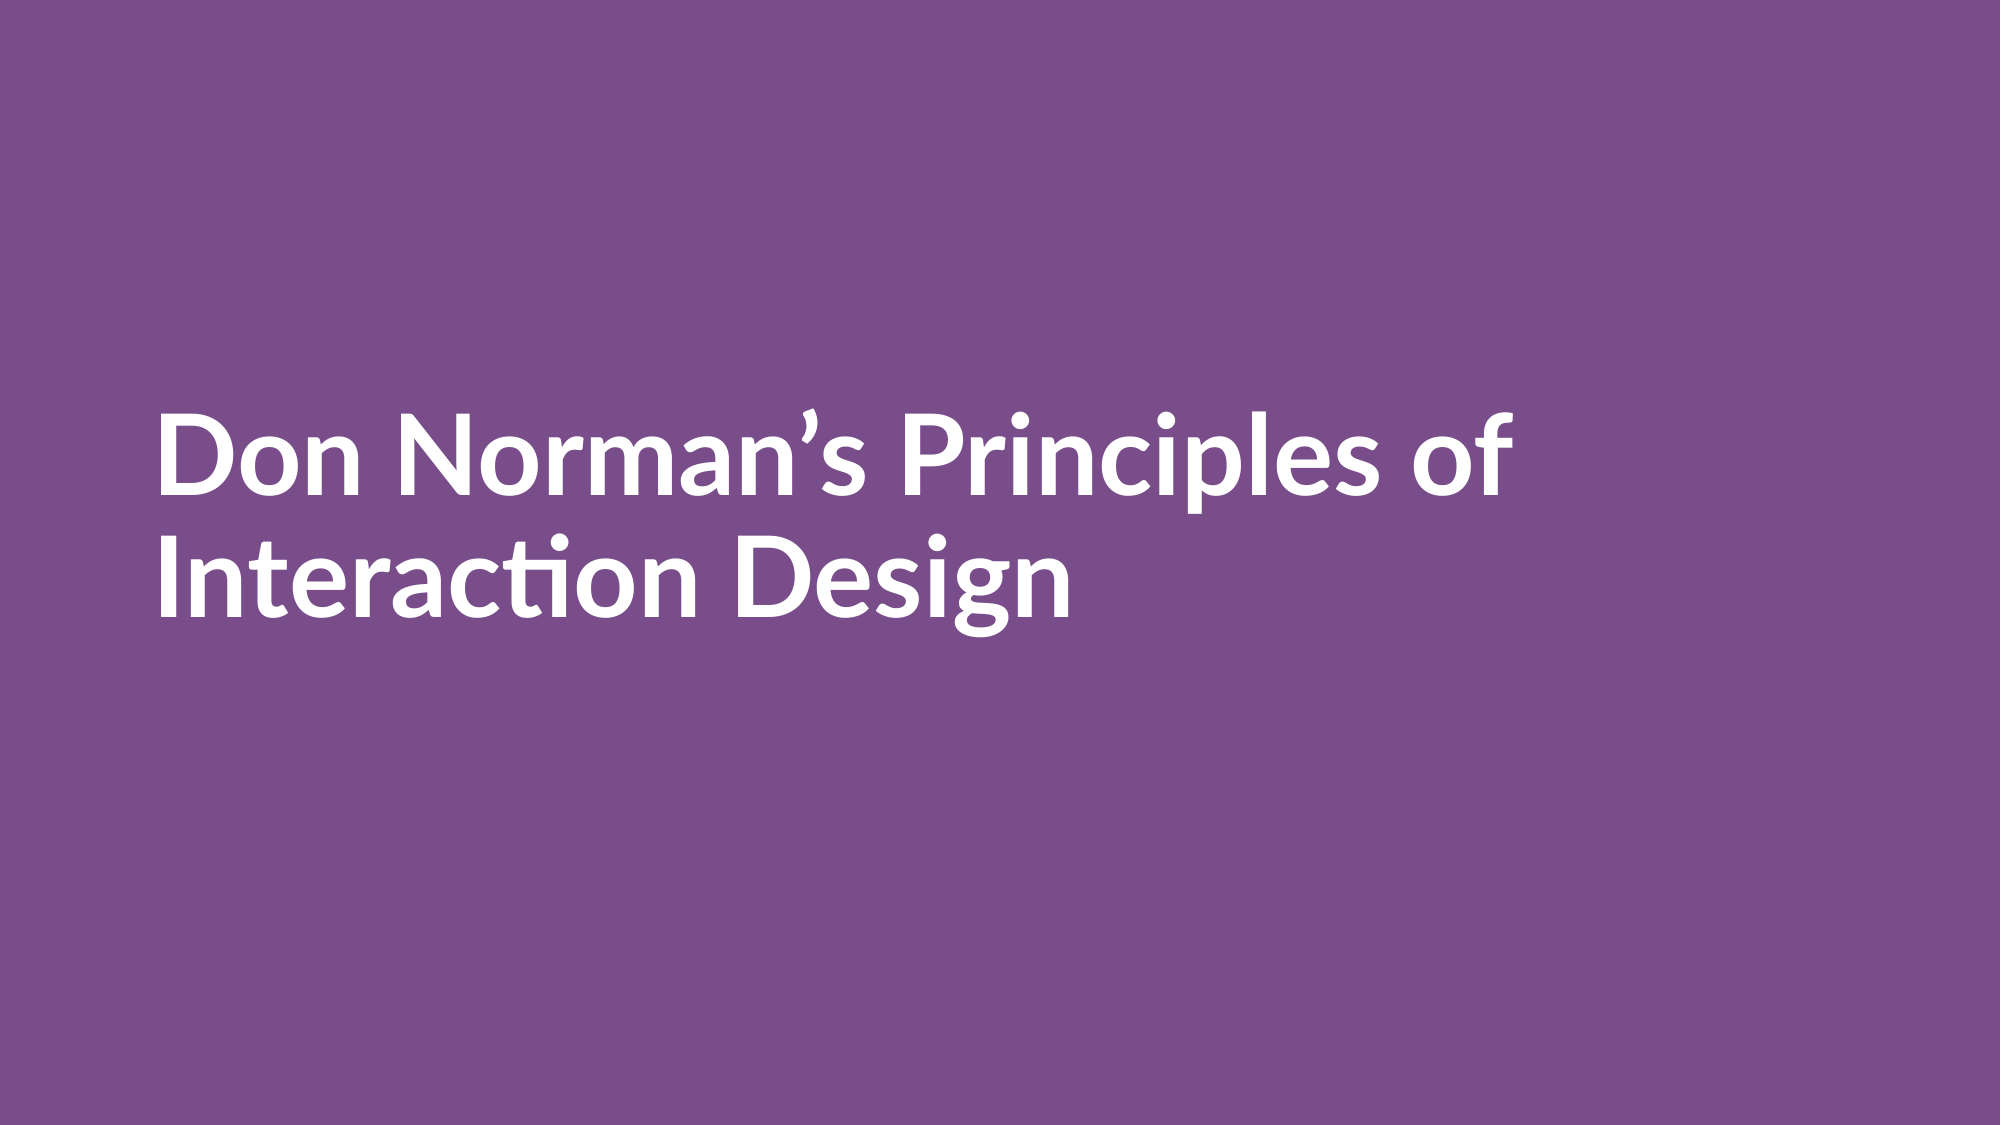

# Don Norman’s Principles of Interaction Design